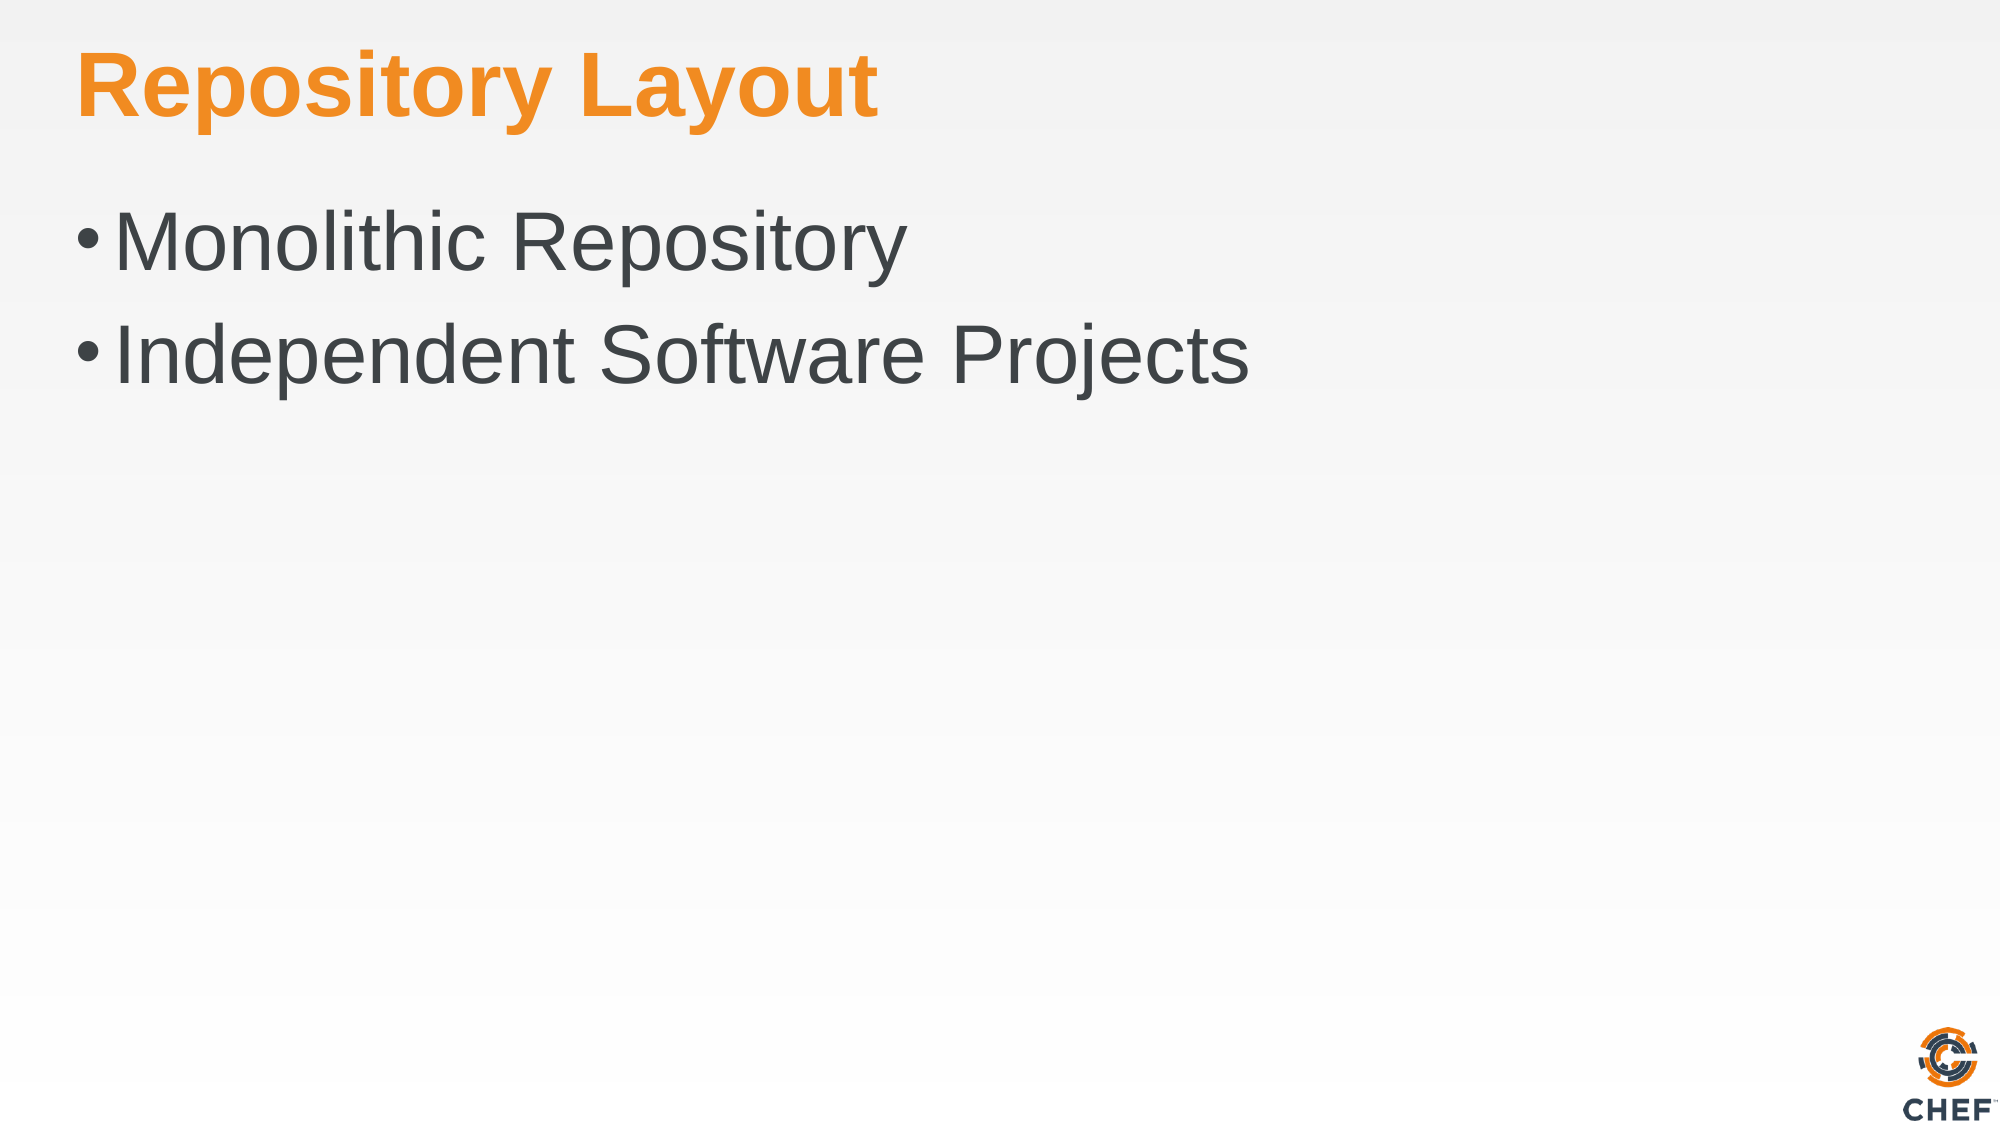

# Repository Layout
Monolithic Repository
Independent Software Projects